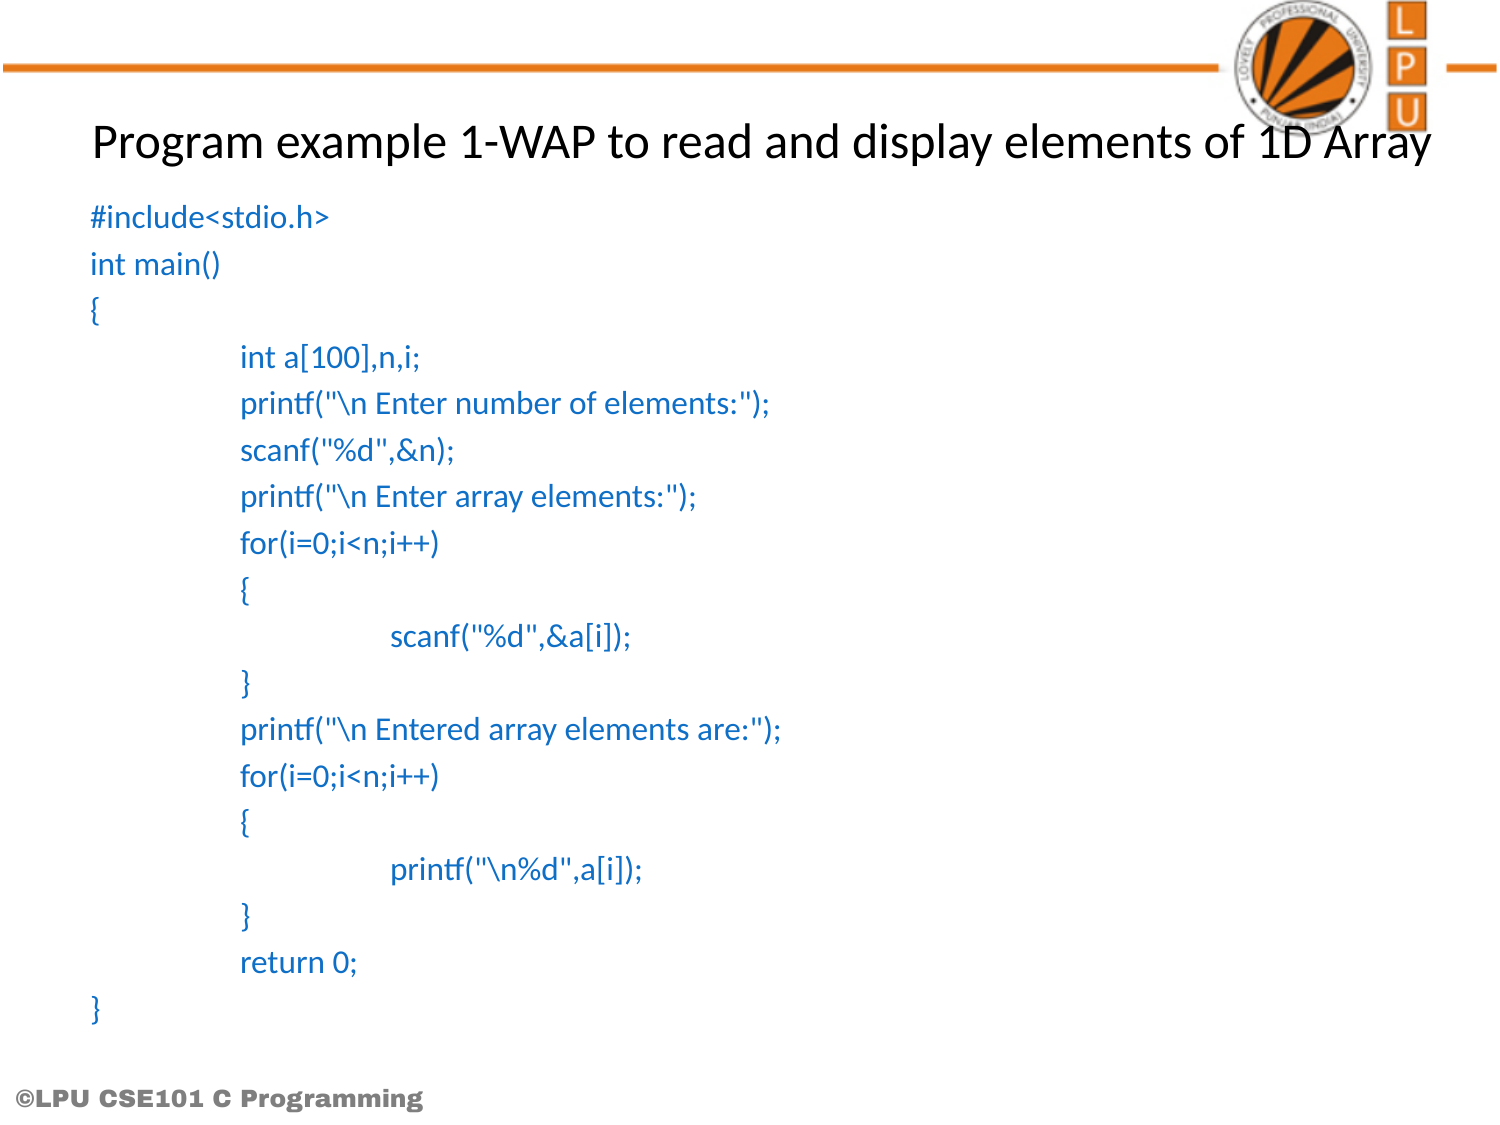

# Program example 1-WAP to read and display elements of 1D Array
#include<stdio.h>
int main()
{
	int a[100],n,i;
	printf("\n Enter number of elements:");
	scanf("%d",&n);
	printf("\n Enter array elements:");
	for(i=0;i<n;i++)
	{
		scanf("%d",&a[i]);
	}
	printf("\n Entered array elements are:");
	for(i=0;i<n;i++)
	{
		printf("\n%d",a[i]);
	}
	return 0;
}